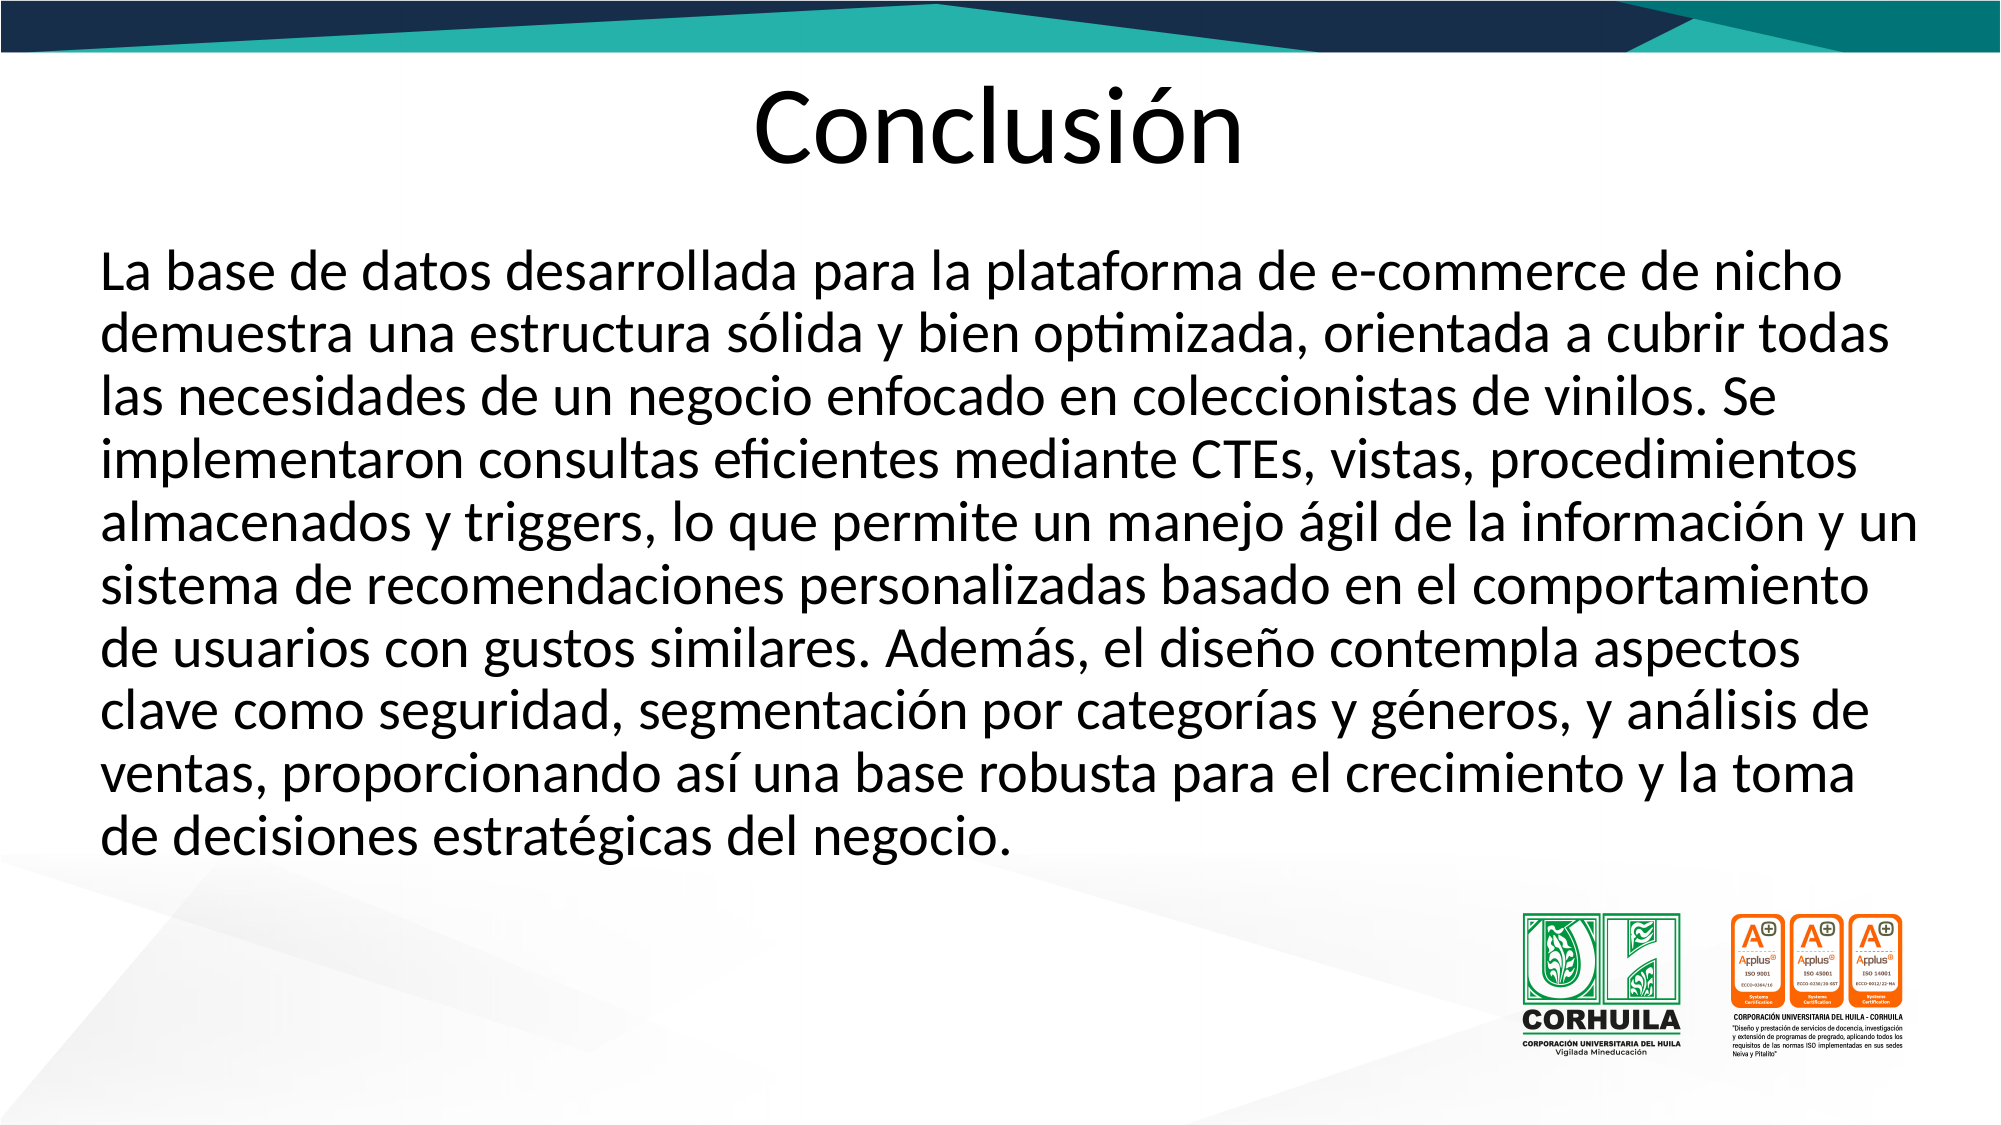

# Conclusión
La base de datos desarrollada para la plataforma de e-commerce de nicho demuestra una estructura sólida y bien optimizada, orientada a cubrir todas las necesidades de un negocio enfocado en coleccionistas de vinilos. Se implementaron consultas eficientes mediante CTEs, vistas, procedimientos almacenados y triggers, lo que permite un manejo ágil de la información y un sistema de recomendaciones personalizadas basado en el comportamiento de usuarios con gustos similares. Además, el diseño contempla aspectos clave como seguridad, segmentación por categorías y géneros, y análisis de ventas, proporcionando así una base robusta para el crecimiento y la toma de decisiones estratégicas del negocio.